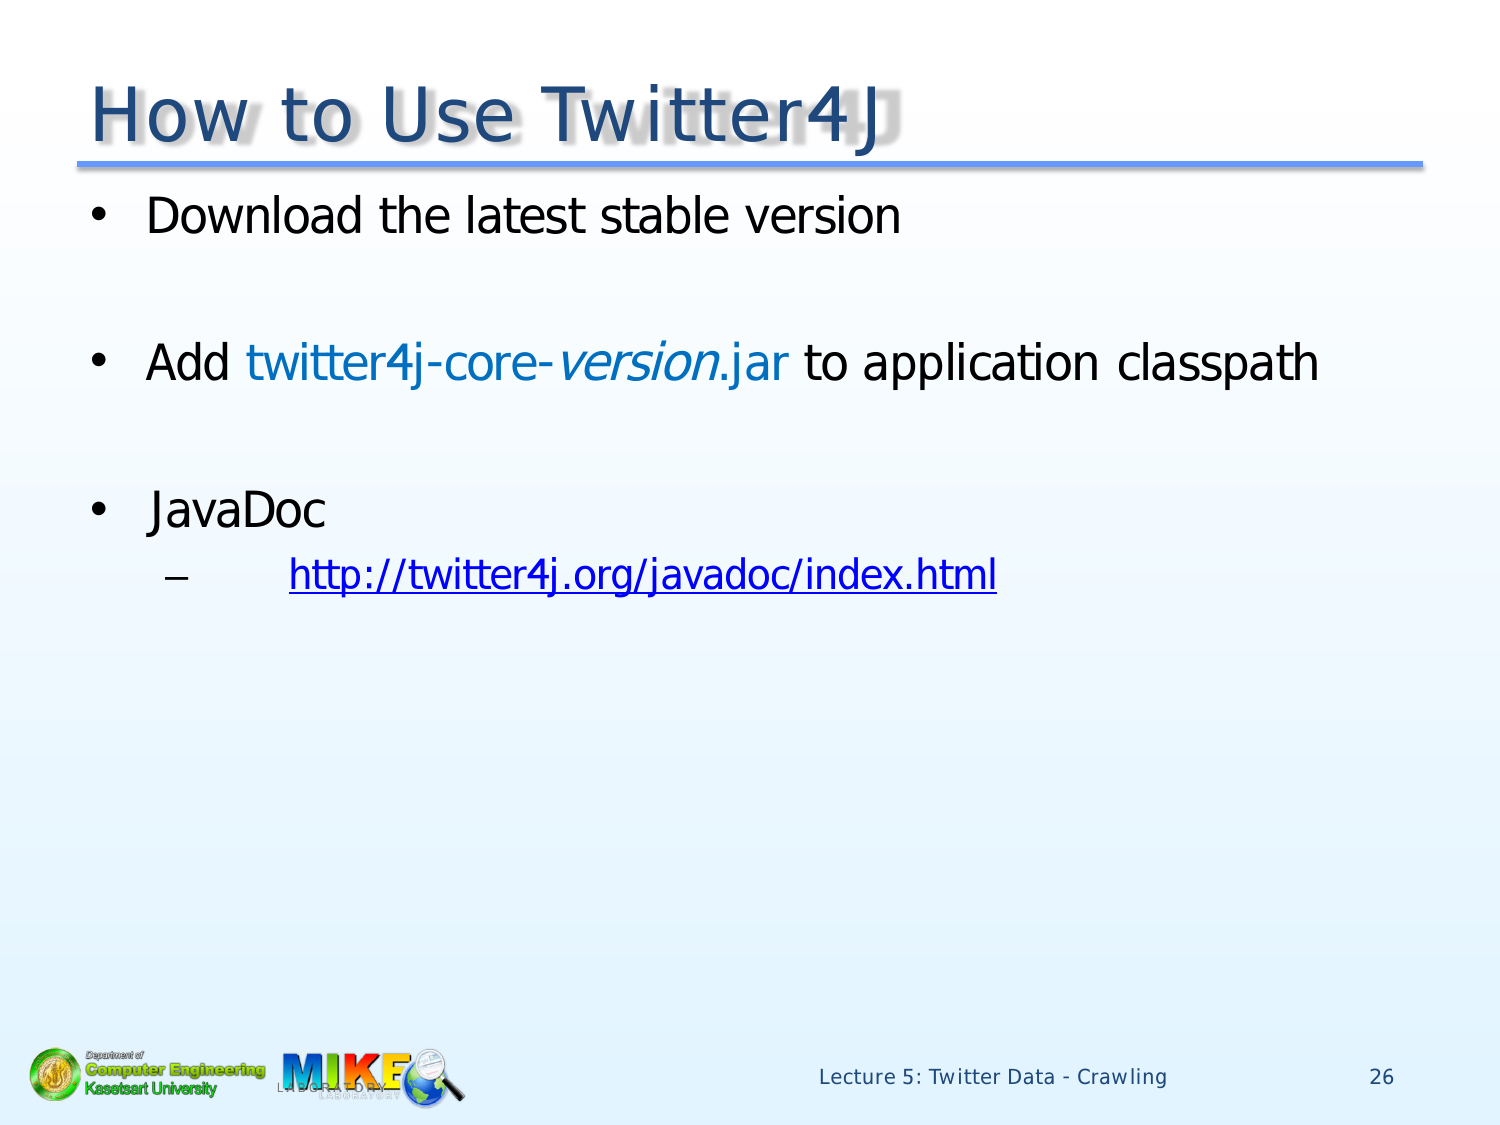

# How to Use Twitter4J
Download the latest stable version

Add twitter4j-core-version.jar to application classpath

JavaDoc
–	http://twitter4j.org/javadoc/index.html
Lecture 5: Twitter Data - Crawling
26